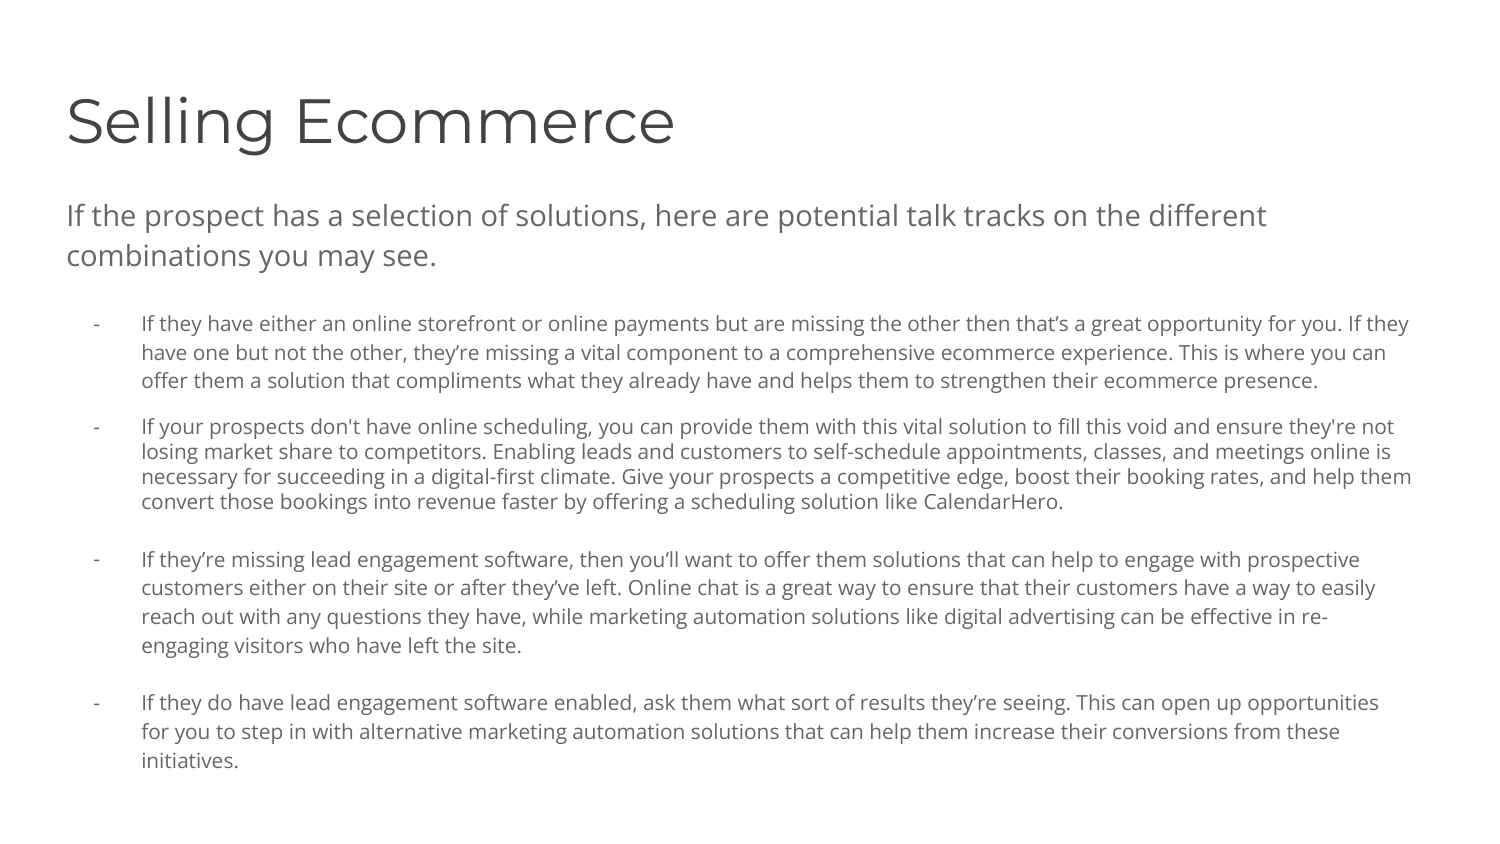

Selling Ecommerce

If the prospect has a selection of solutions, here are potential talk tracks on the different combinations you may see.

If they have either an online storefront or online payments but are missing the other then that’s a great opportunity for you. If they have one but not the other, they’re missing a vital component to a comprehensive ecommerce experience. This is where you can offer them a solution that compliments what they already have and helps them to strengthen their ecommerce presence.
If your prospects don't have online scheduling, you can provide them with this vital solution to fill this void and ensure they're not losing market share to competitors. Enabling leads and customers to self-schedule appointments, classes, and meetings online is necessary for succeeding in a digital-first climate. Give your prospects a competitive edge, boost their booking rates, and help them convert those bookings into revenue faster by offering a scheduling solution like CalendarHero.

If they’re missing lead engagement software, then you’ll want to offer them solutions that can help to engage with prospective customers either on their site or after they’ve left. Online chat is a great way to ensure that their customers have a way to easily reach out with any questions they have, while marketing automation solutions like digital advertising can be effective in re-engaging visitors who have left the site.

If they do have lead engagement software enabled, ask them what sort of results they’re seeing. This can open up opportunities for you to step in with alternative marketing automation solutions that can help them increase their conversions from these initiatives.